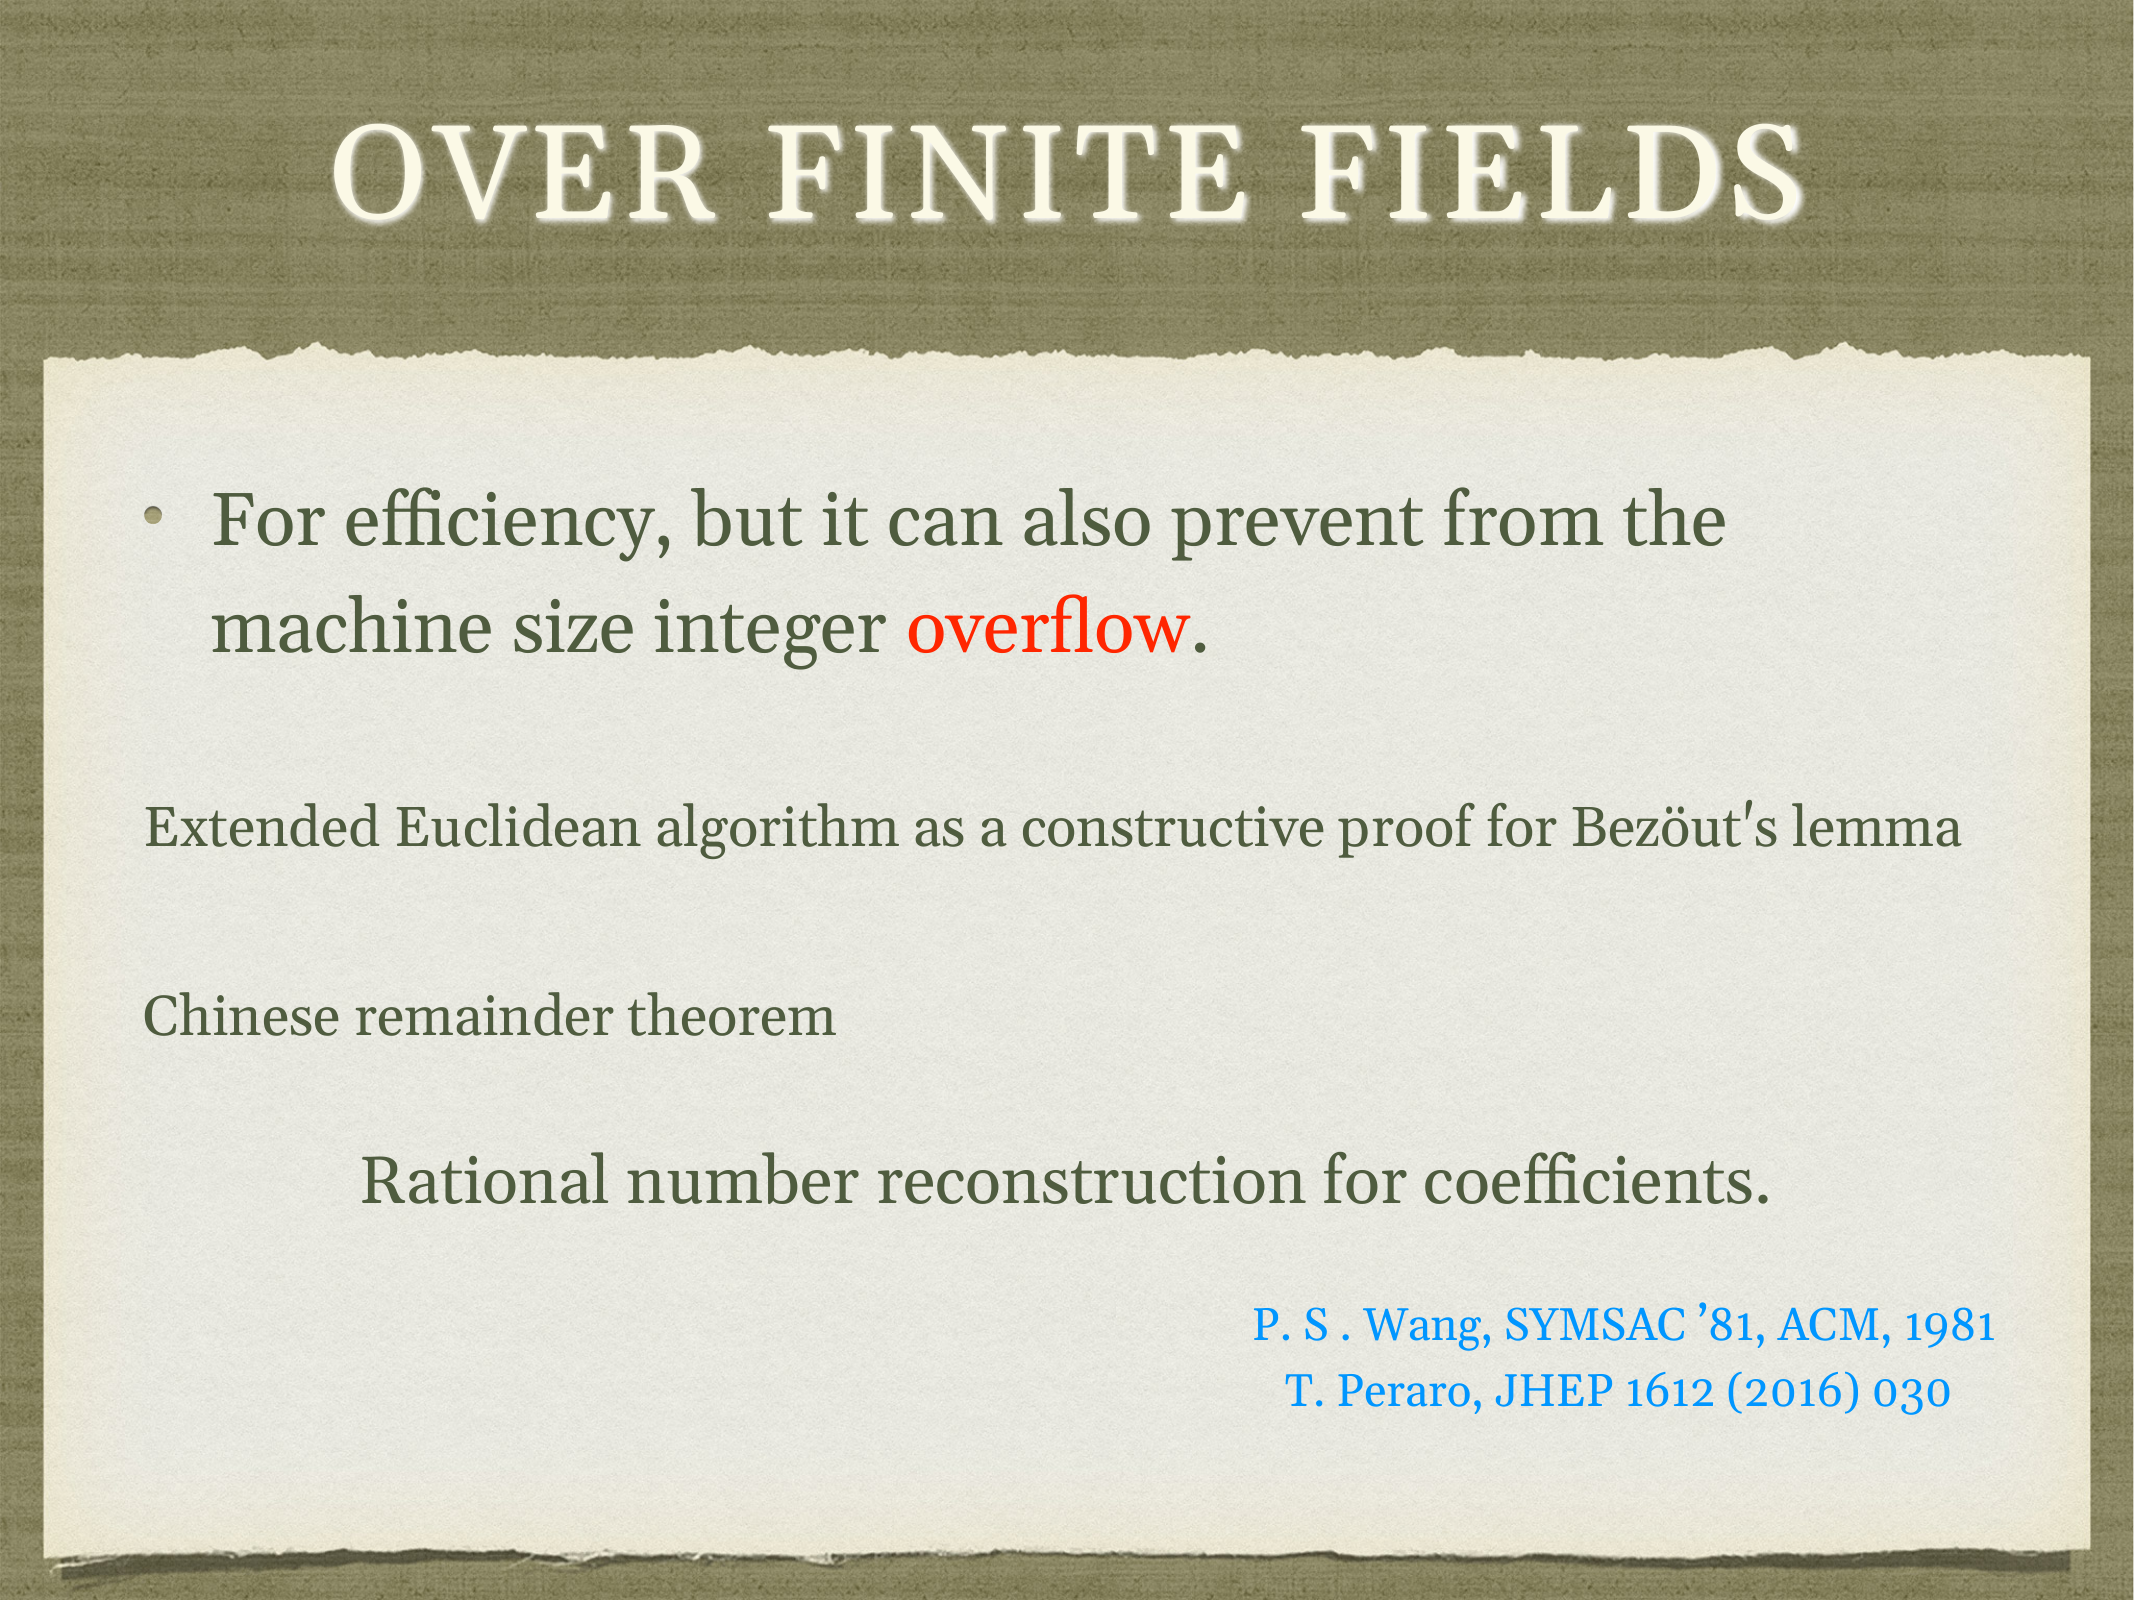

# over finite fields
For efficiency, but it can also prevent from the machine size integer overflow.
Extended Euclidean algorithm as a constructive proof for Bezöut's lemma
Chinese remainder theorem
Rational number reconstruction for coefficients.
P. S . Wang, SYMSAC ’81, ACM, 1981
T. Peraro, JHEP 1612 (2016) 030
40